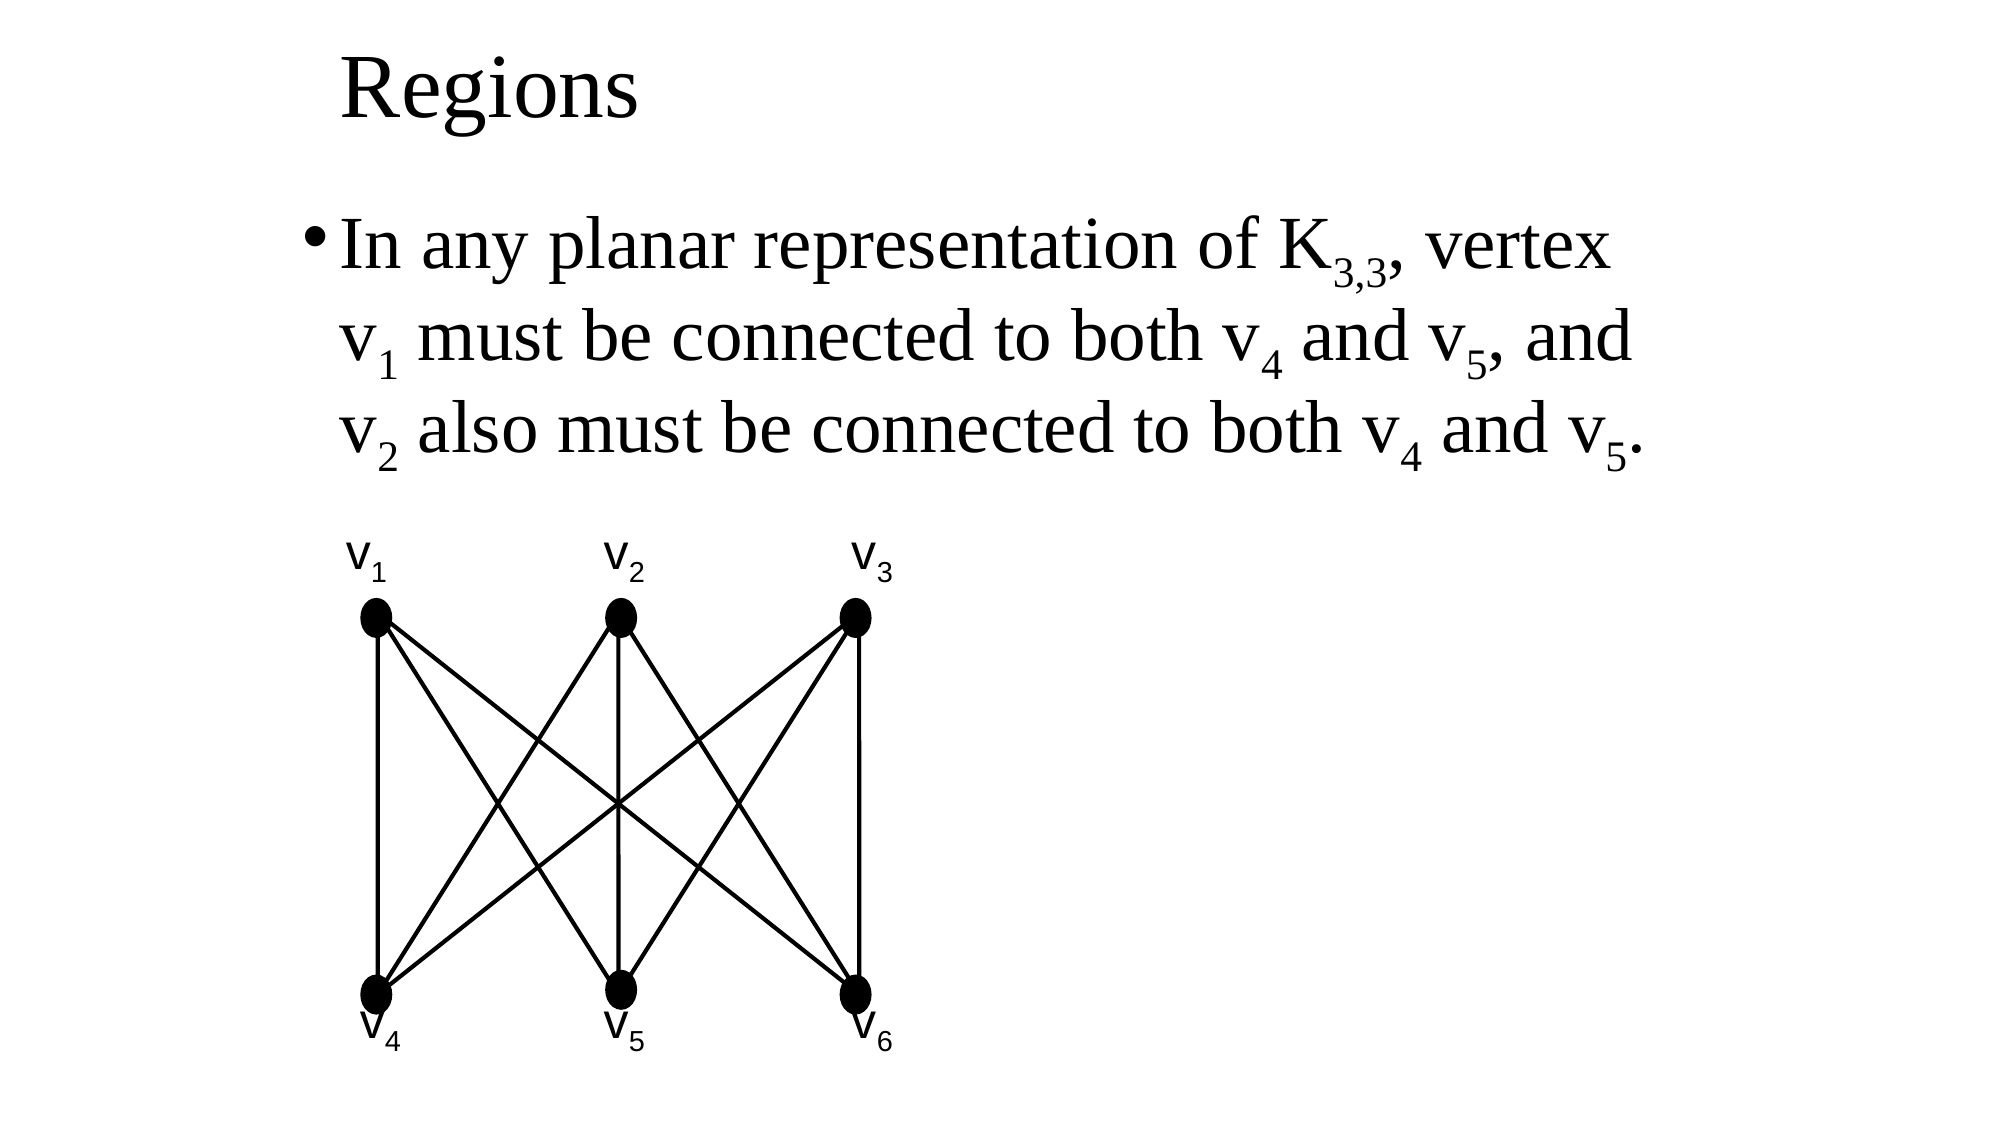

# Regions
In any planar representation of K3,3, vertex v1 must be connected to both v4 and v5, and v2 also must be connected to both v4 and v5.
    v1		 v2	        v3

     v4		 v5	        v6